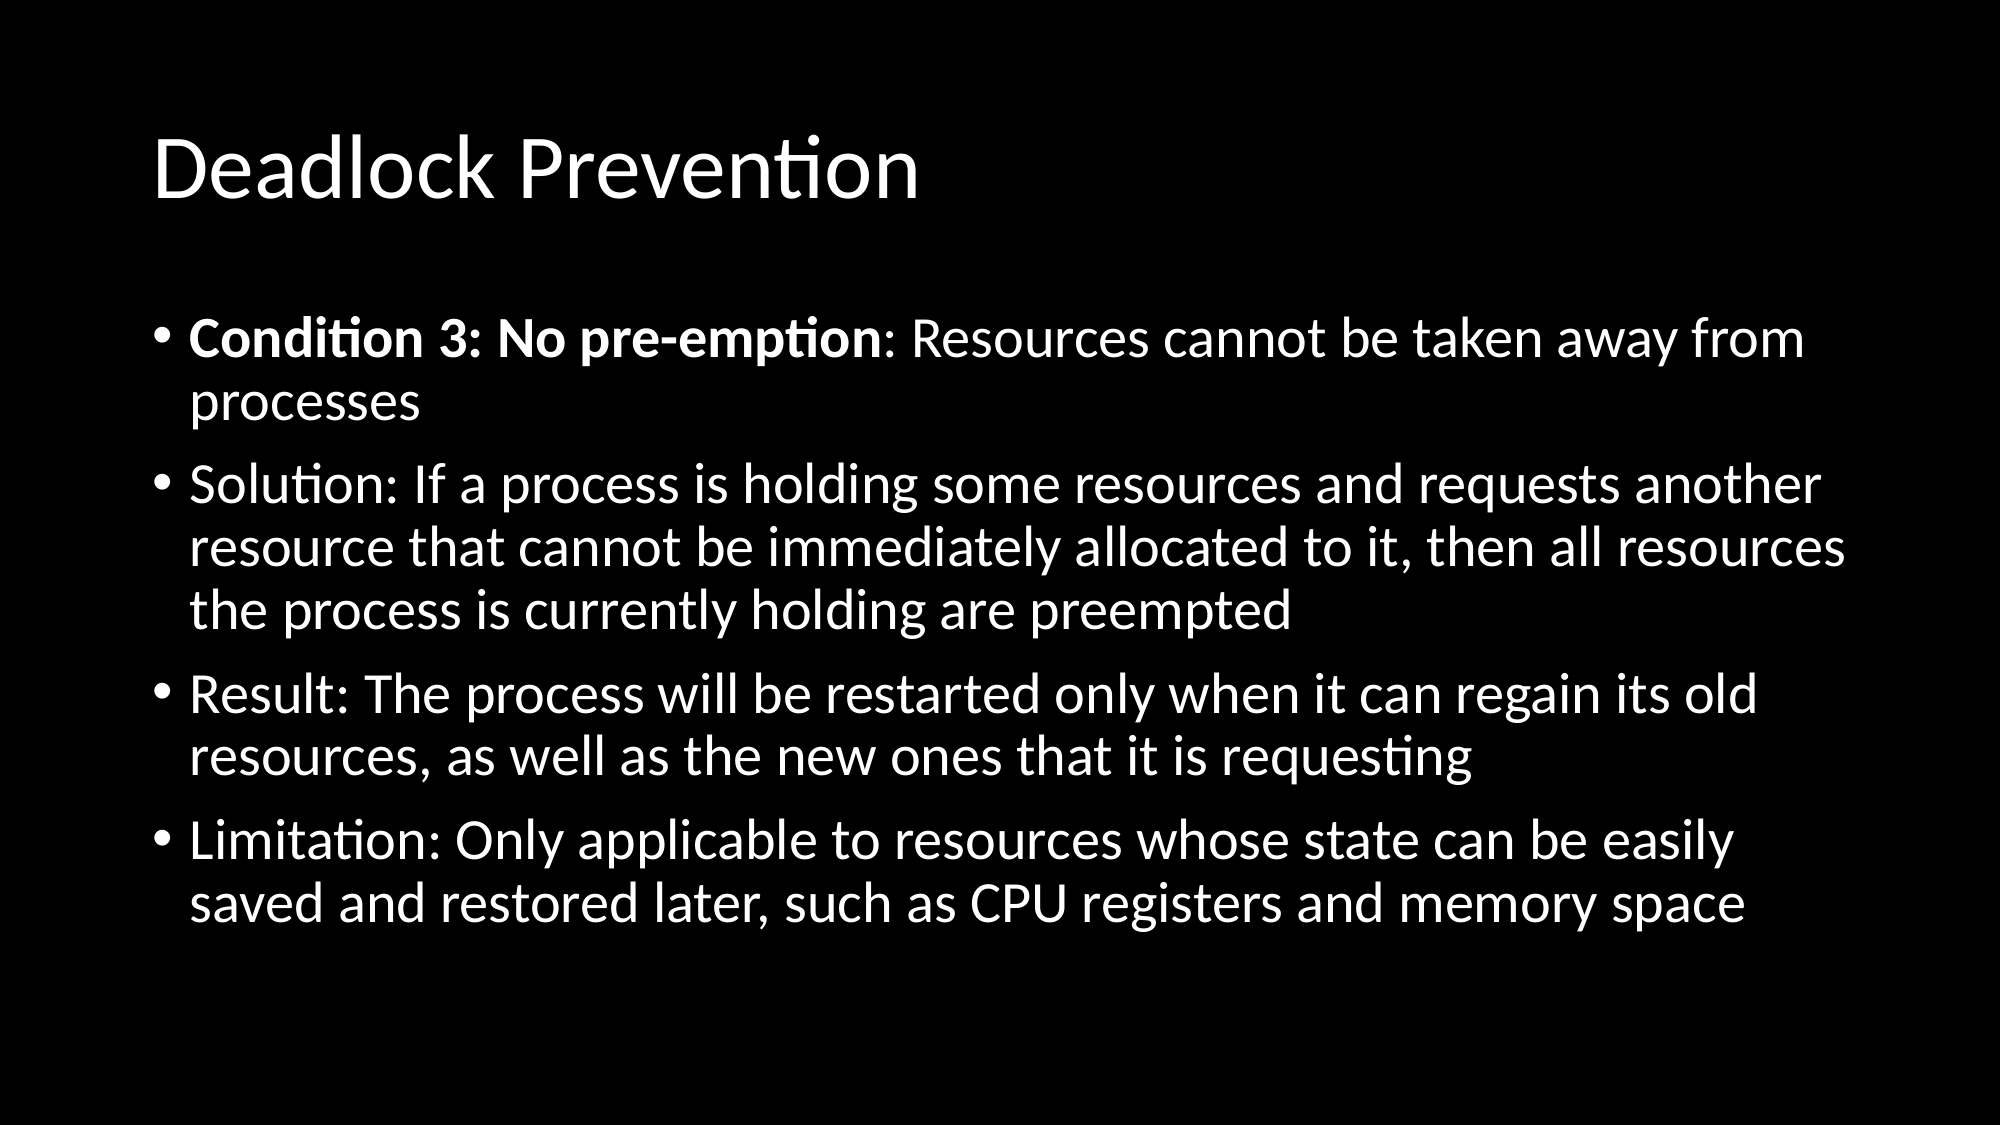

# Deadlock Prevention
Condition 3: No pre-emption: Resources cannot be taken away from processes
Solution: If a process is holding some resources and requests another resource that cannot be immediately allocated to it, then all resources the process is currently holding are preempted
Result: The process will be restarted only when it can regain its old resources, as well as the new ones that it is requesting
Limitation: Only applicable to resources whose state can be easily saved and restored later, such as CPU registers and memory space